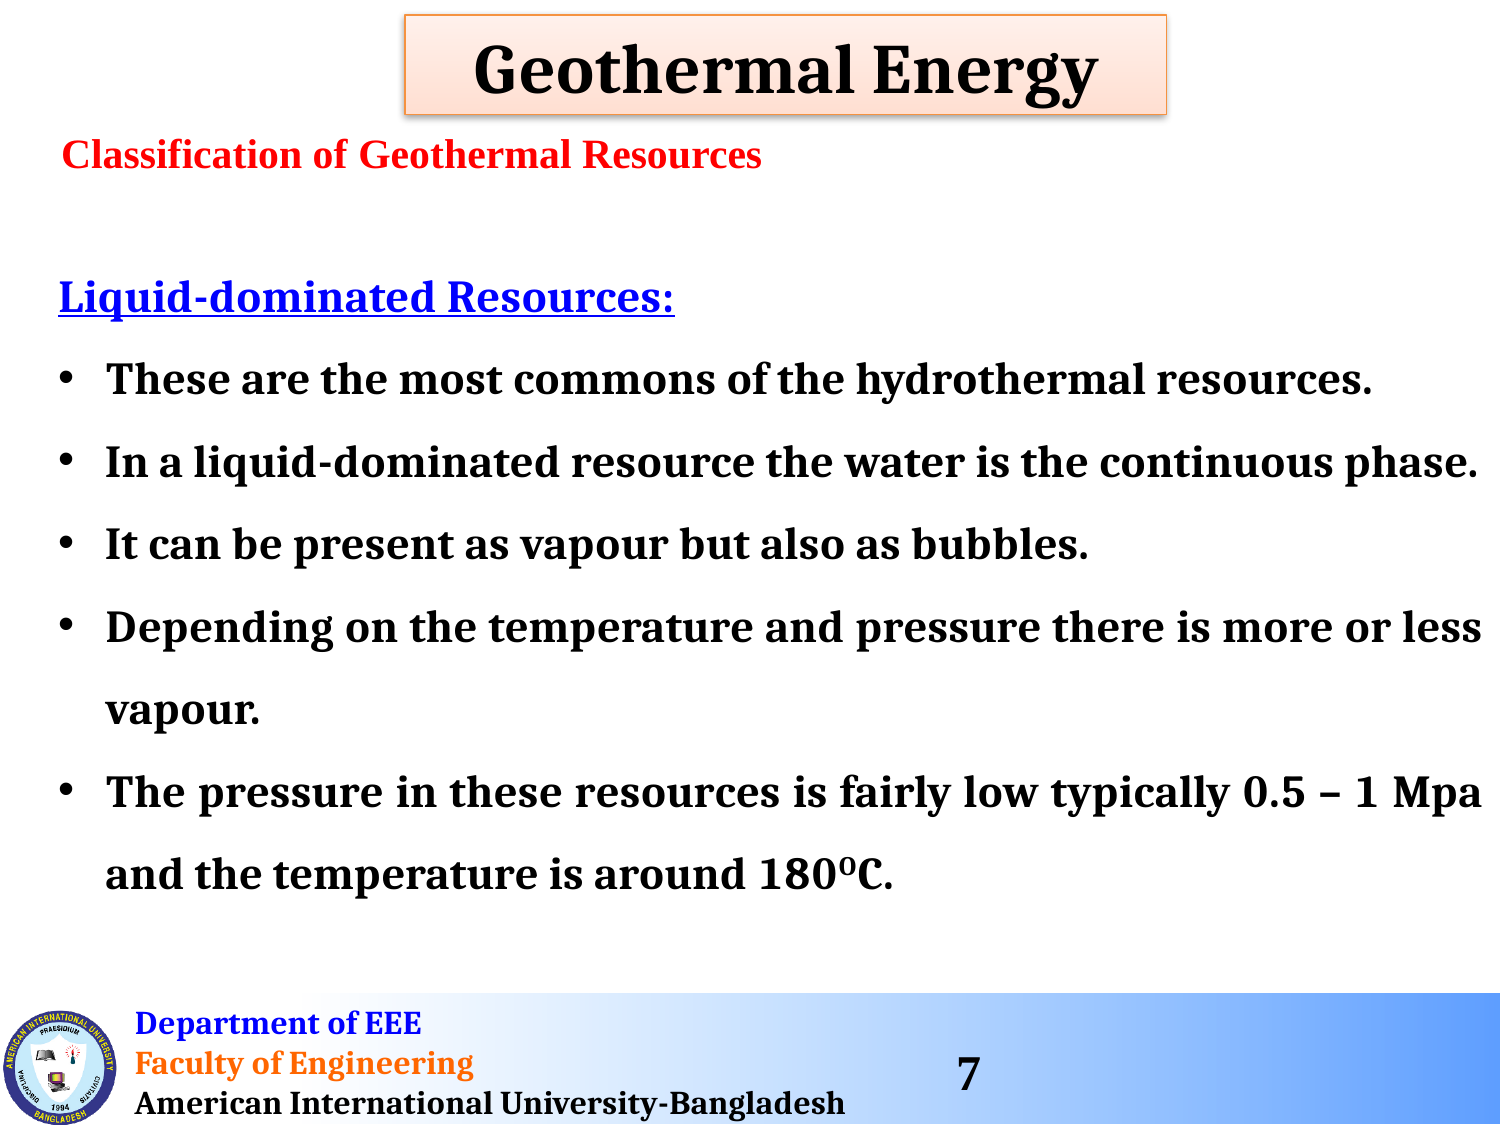

Geothermal Energy
Classification of Geothermal Resources
Liquid-dominated Resources:
These are the most commons of the hydrothermal resources.
In a liquid-dominated resource the water is the continuous phase.
It can be present as vapour but also as bubbles.
Depending on the temperature and pressure there is more or less vapour.
The pressure in these resources is fairly low typically 0.5 – 1 Mpa and the temperature is around 180OC.
7